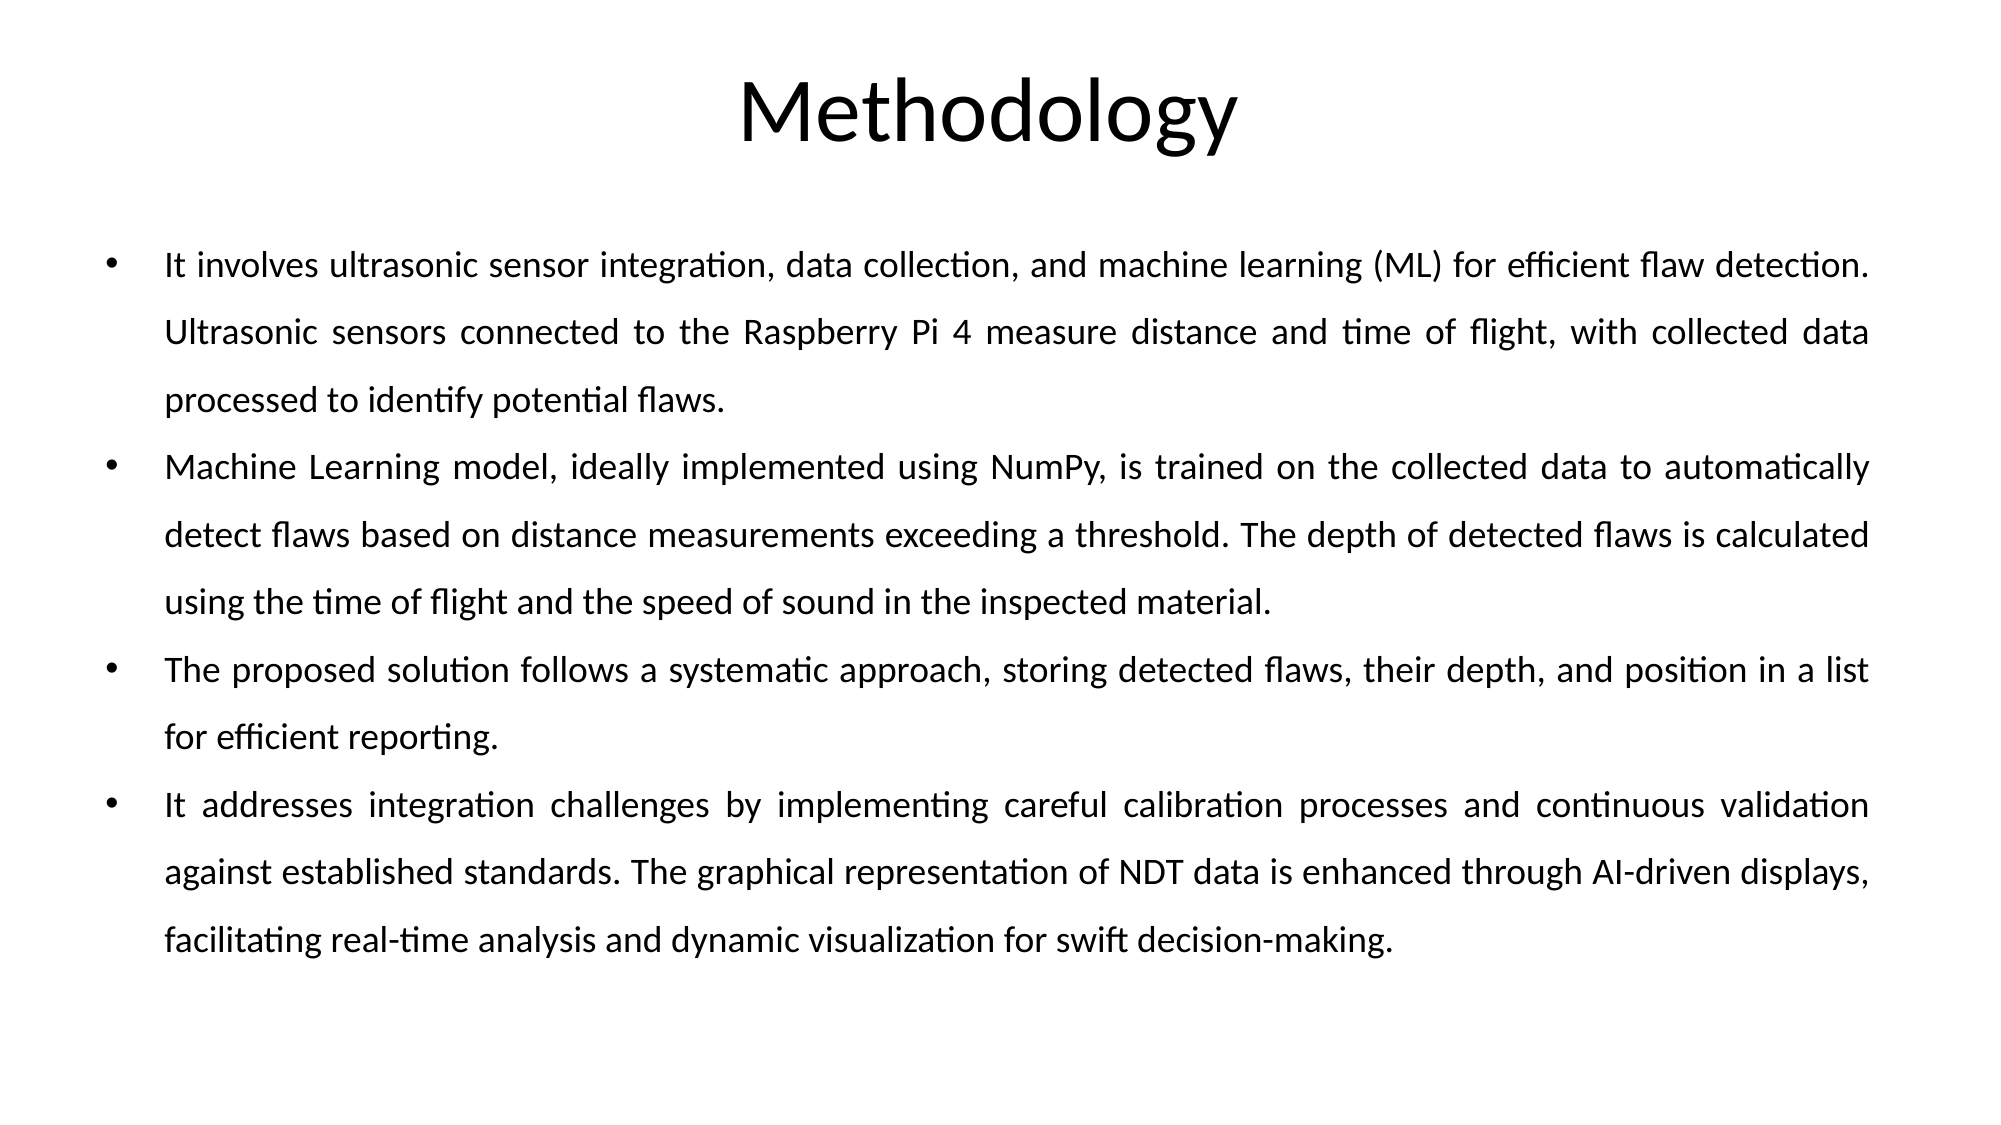

# Methodology
It involves ultrasonic sensor integration, data collection, and machine learning (ML) for efficient flaw detection. Ultrasonic sensors connected to the Raspberry Pi 4 measure distance and time of flight, with collected data processed to identify potential flaws.
Machine Learning model, ideally implemented using NumPy, is trained on the collected data to automatically detect flaws based on distance measurements exceeding a threshold. The depth of detected flaws is calculated using the time of flight and the speed of sound in the inspected material.
The proposed solution follows a systematic approach, storing detected flaws, their depth, and position in a list for efficient reporting.
It addresses integration challenges by implementing careful calibration processes and continuous validation against established standards. The graphical representation of NDT data is enhanced through AI-driven displays, facilitating real-time analysis and dynamic visualization for swift decision-making.